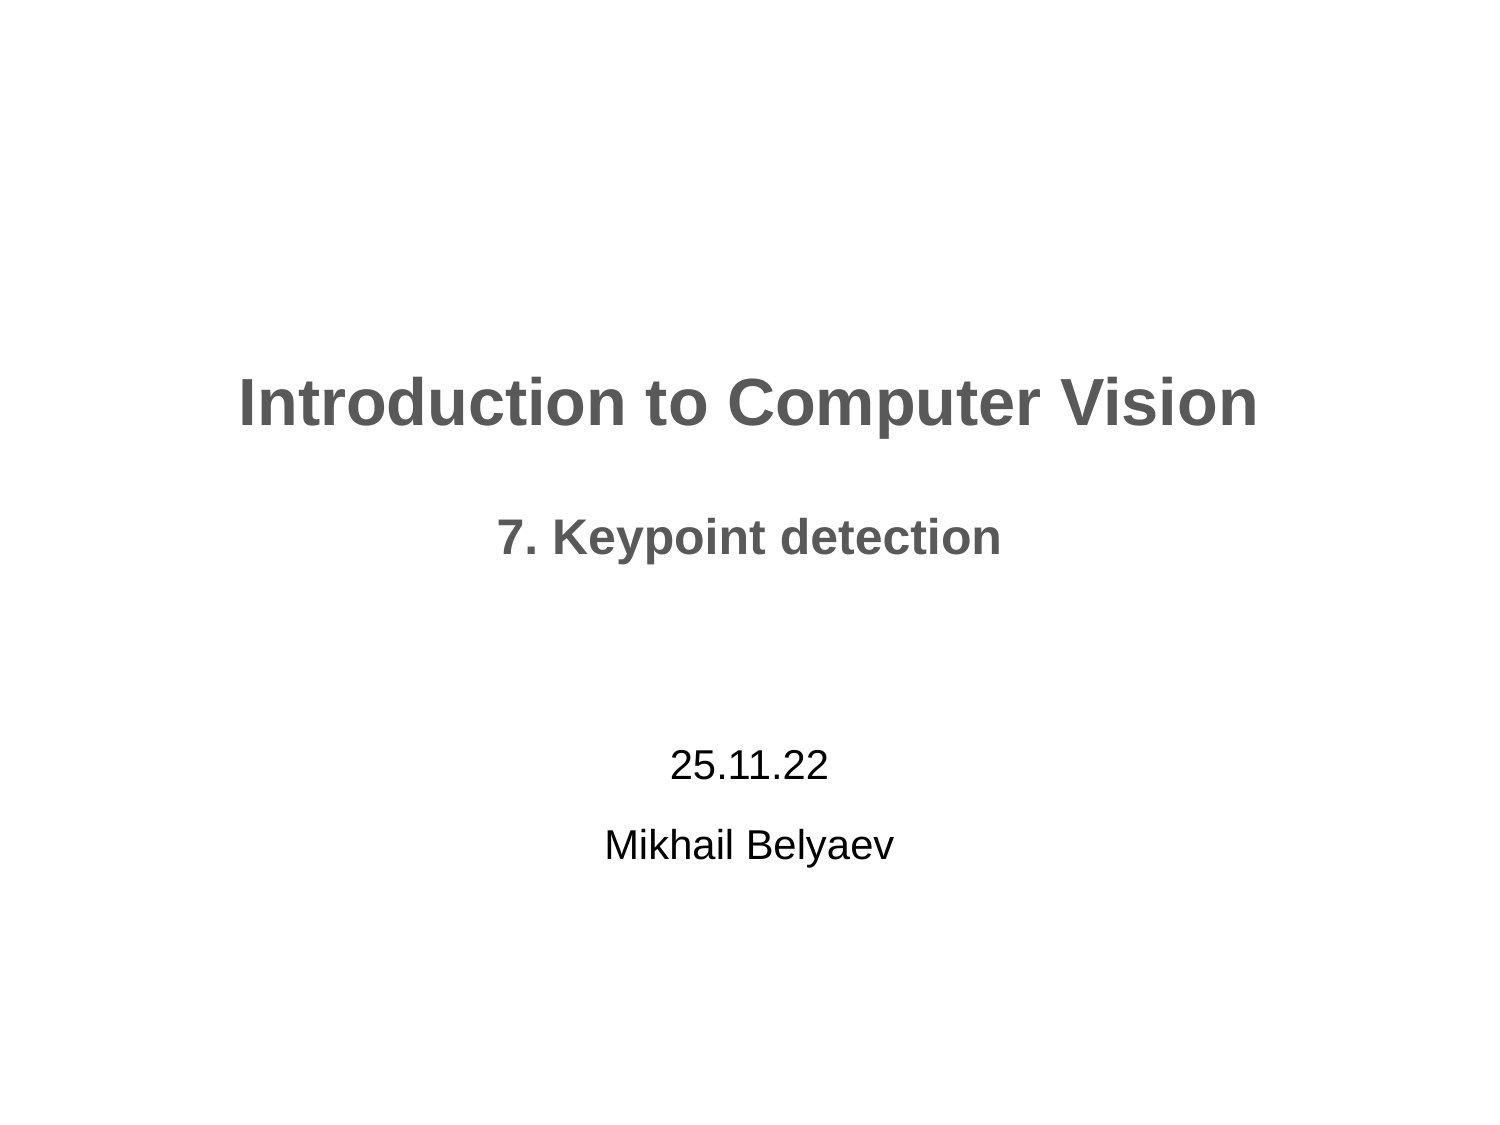

Introduction to Computer Vision

7. Keypoint detection

25.11.22
Mikhail Belyaev